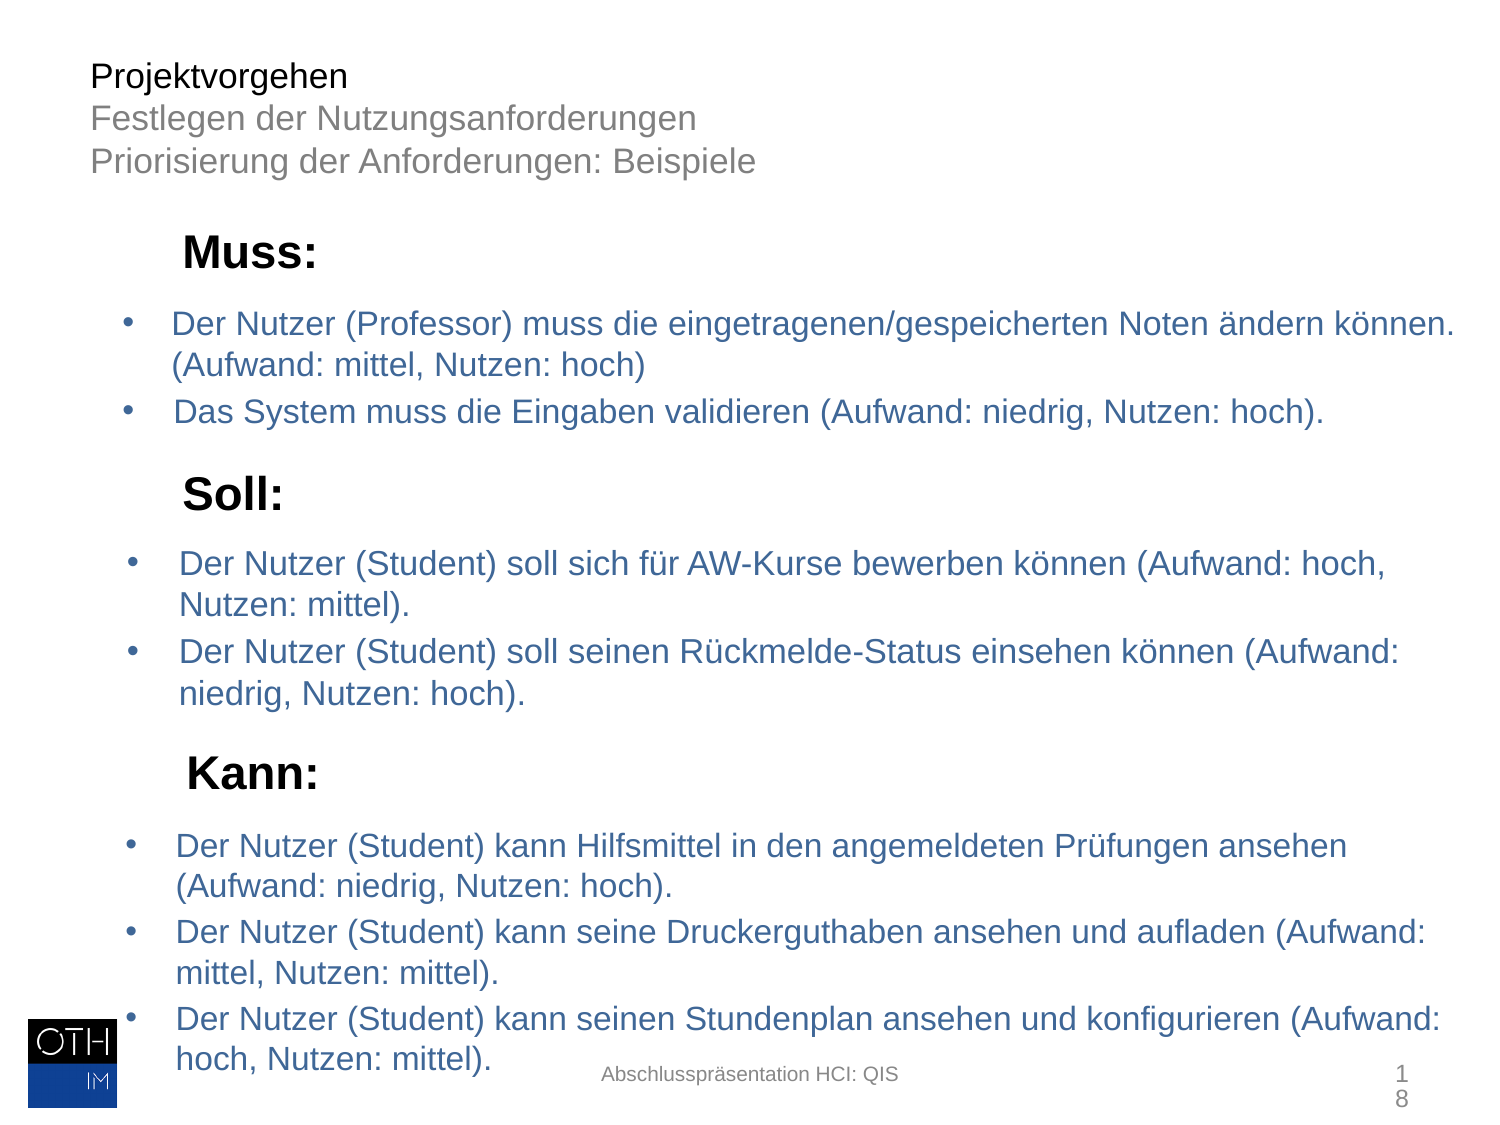

# Projektvorgehen Festlegen der Nutzungsanforderungen
Priorisierung der Anforderungen: Beispiele
Muss:

Der Nutzer (Professor) muss die eingetragenen/gespeicherten Noten ändern können. (Aufwand: mittel, Nutzen: hoch)
Das System muss die Eingaben validieren (Aufwand: niedrig, Nutzen: hoch).
Soll:

Der Nutzer (Student) soll sich für AW-Kurse bewerben können (Aufwand: hoch, Nutzen: mittel).
Der Nutzer (Student) soll seinen Rückmelde-Status einsehen können (Aufwand: niedrig, Nutzen: hoch).

Kann:

Der Nutzer (Student) kann Hilfsmittel in den angemeldeten Prüfungen ansehen (Aufwand: niedrig, Nutzen: hoch).
Der Nutzer (Student) kann seine Druckerguthaben ansehen und aufladen (Aufwand: mittel, Nutzen: mittel).
Der Nutzer (Student) kann seinen Stundenplan ansehen und konfigurieren (Aufwand: hoch, Nutzen: mittel).

18
Abschlusspräsentation HCI: QIS